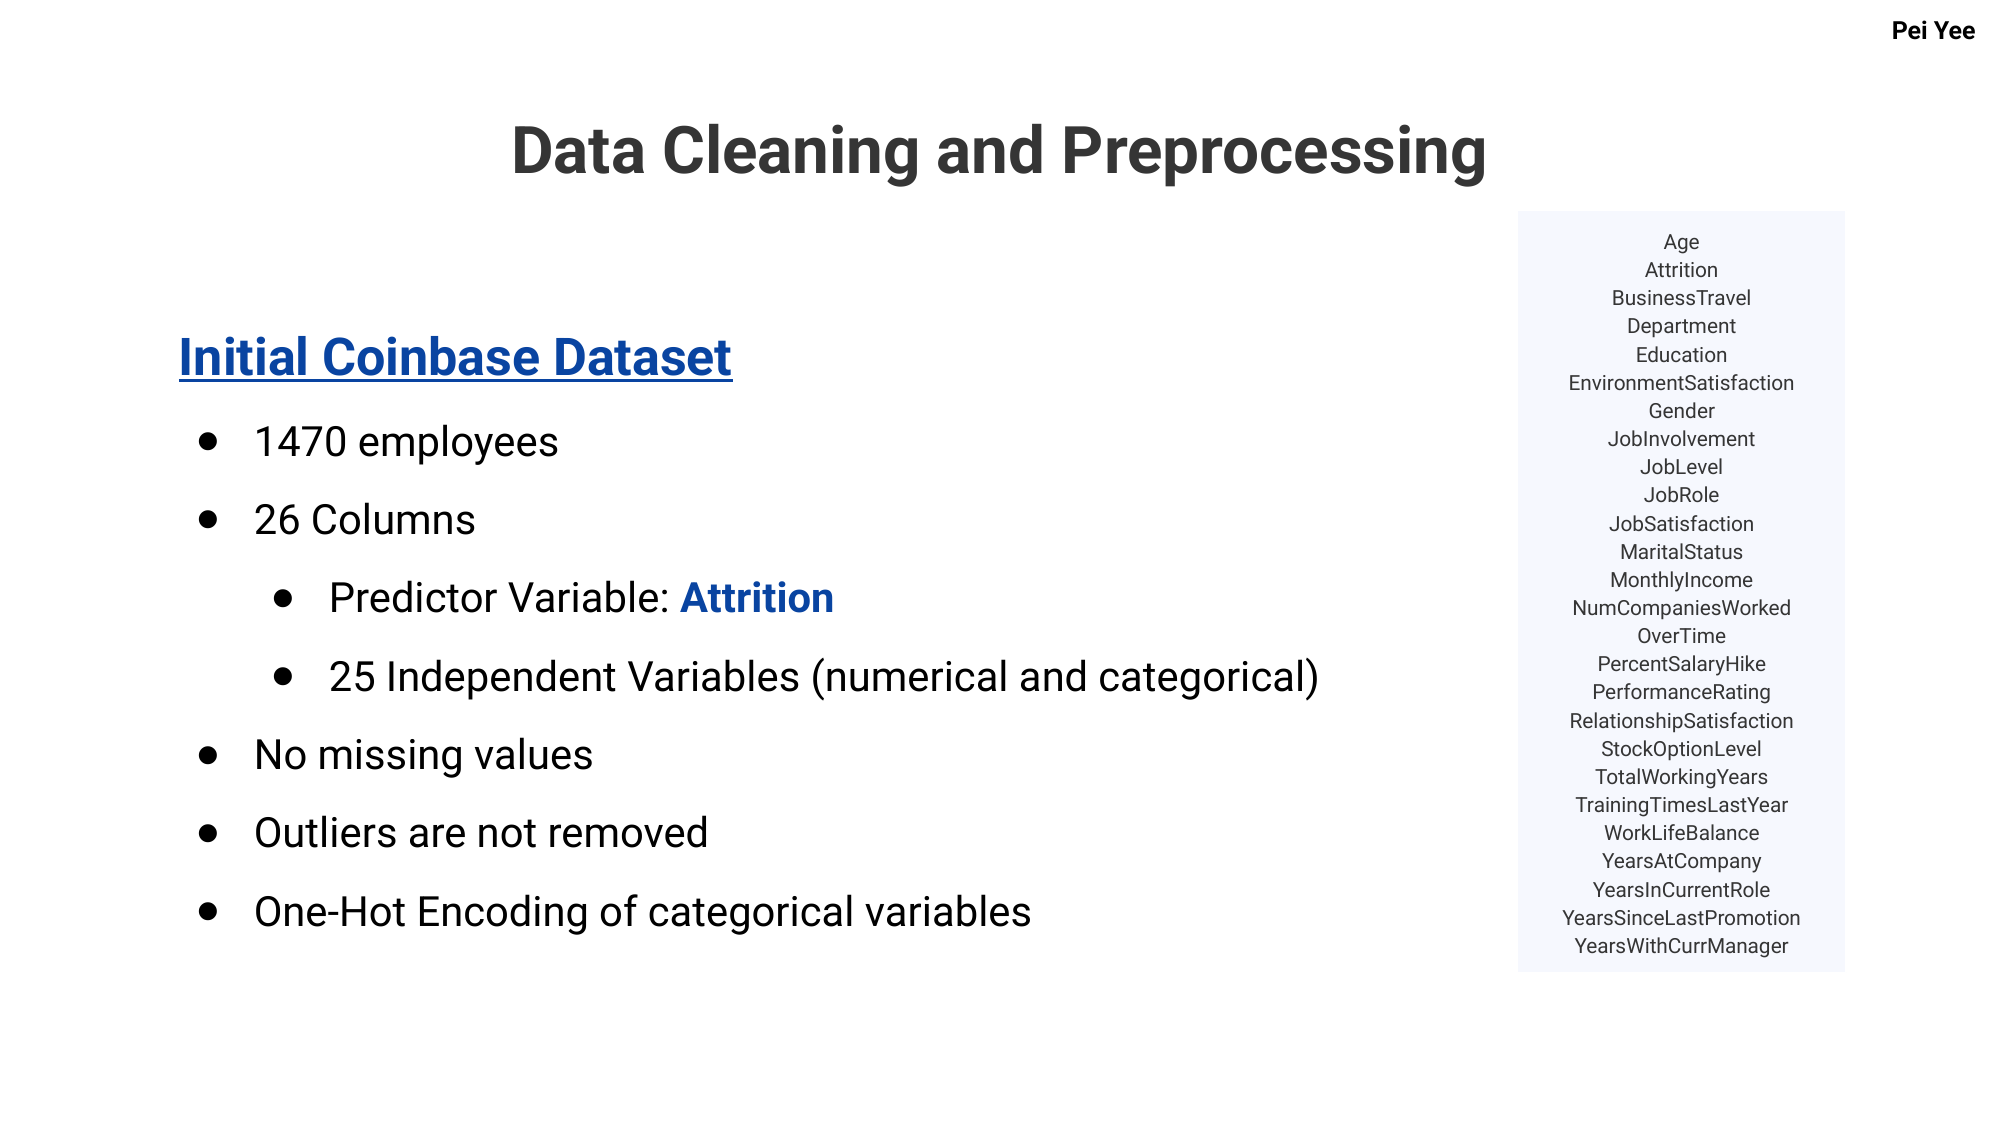

Pei Yee
Data Cleaning and Preprocessing
Age
Attrition
BusinessTravel
Department
Education
EnvironmentSatisfaction
Gender
JobInvolvement
JobLevel
JobRole
JobSatisfaction
MaritalStatus
MonthlyIncome
NumCompaniesWorked
OverTime
PercentSalaryHike
PerformanceRating
RelationshipSatisfaction
StockOptionLevel
TotalWorkingYears
TrainingTimesLastYear
WorkLifeBalance
YearsAtCompany
YearsInCurrentRole
YearsSinceLastPromotion
YearsWithCurrManager
Initial Coinbase Dataset
1470 employees
26 Columns
Predictor Variable: Attrition
25 Independent Variables (numerical and categorical)
No missing values
Outliers are not removed
One-Hot Encoding of categorical variables